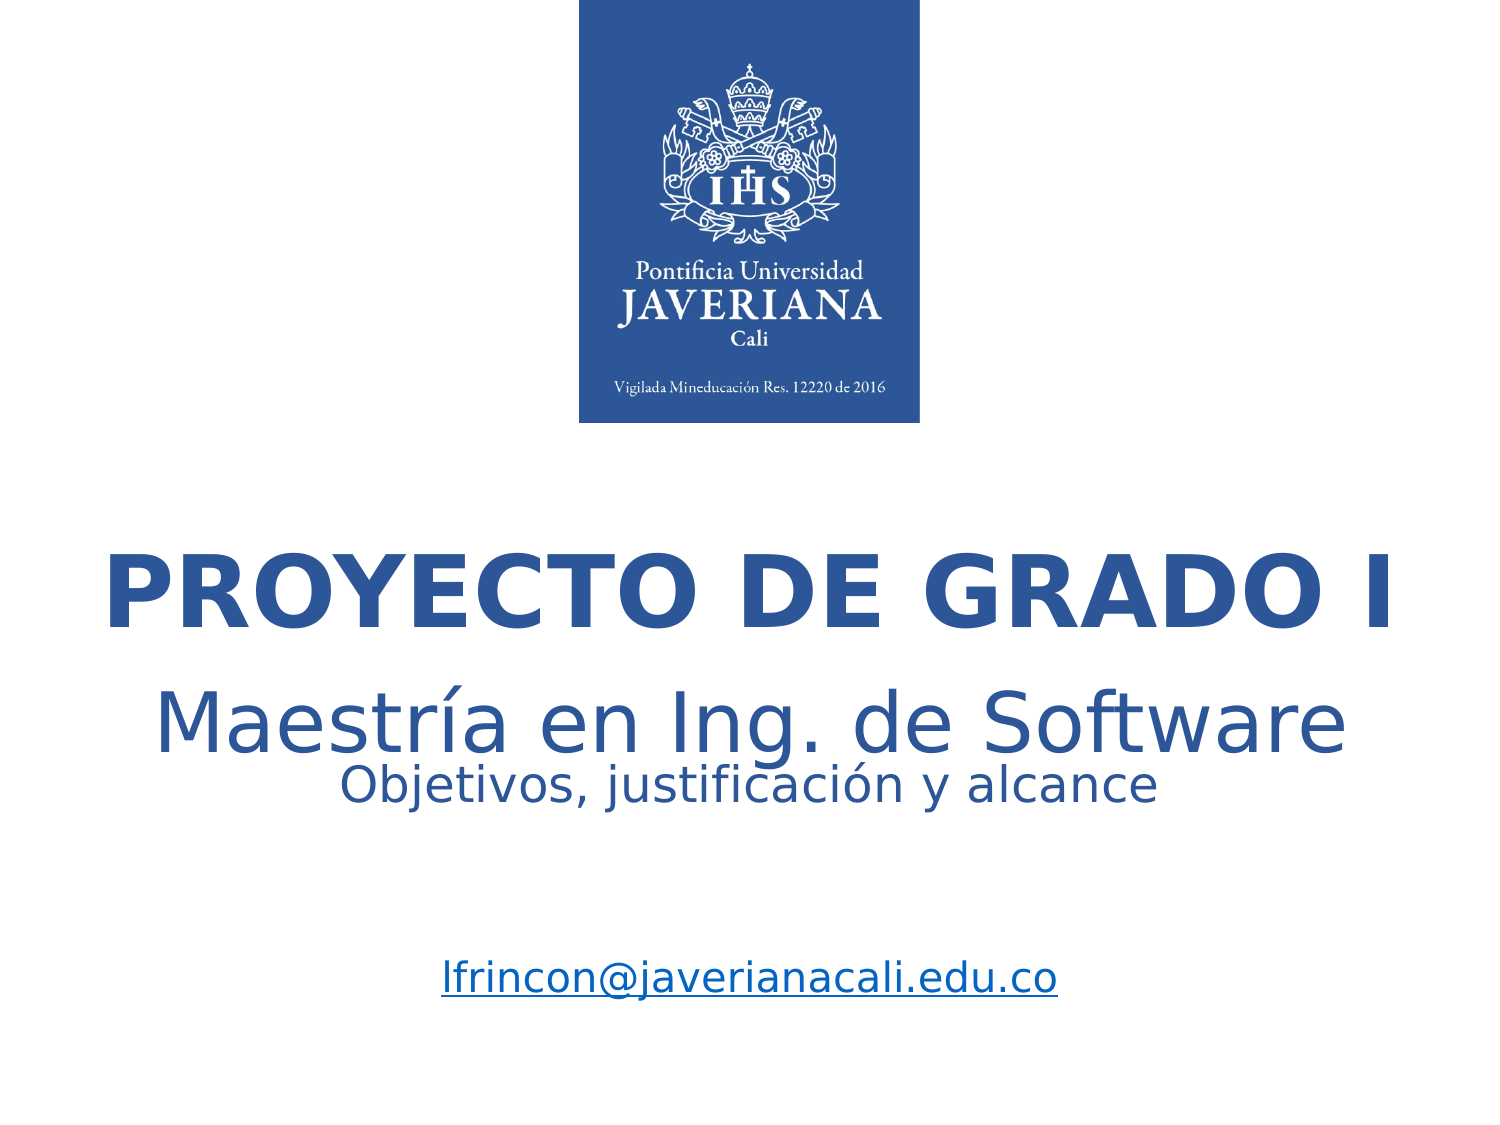

# PROYECTO DE GRADO I
Maestría en Ing. de Software
Objetivos, justificación y alcance
lfrincon@javerianacali.edu.co